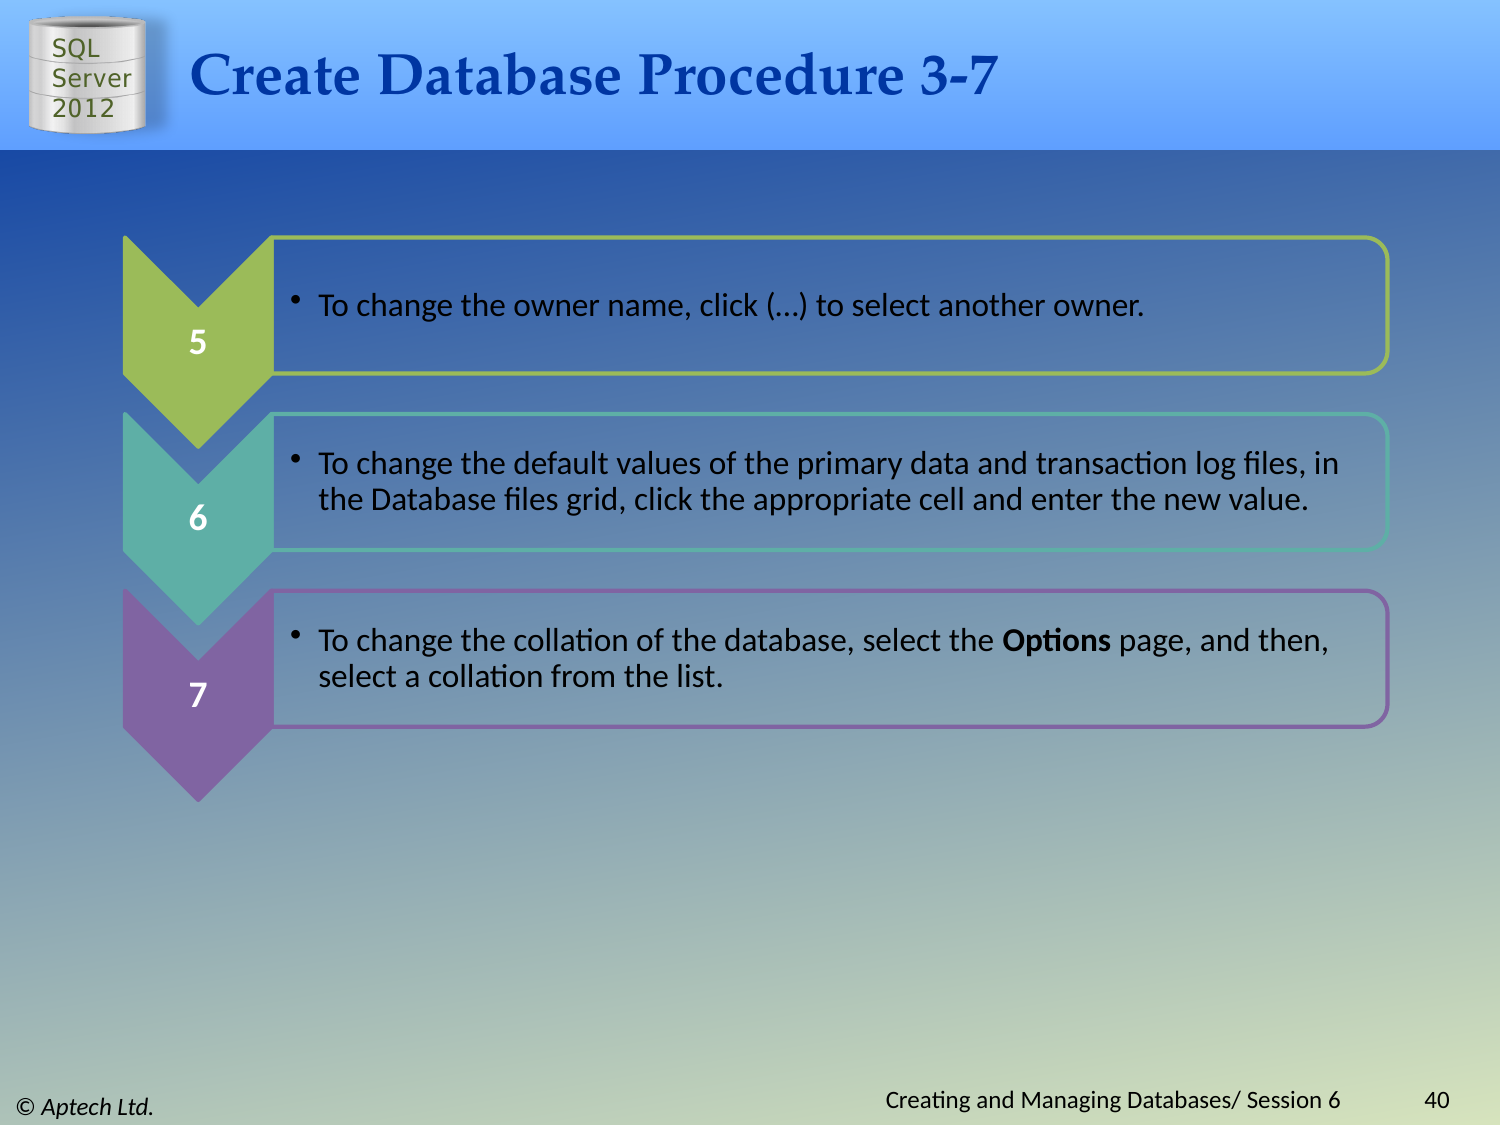

# Create Database Procedure 3-7
5
To change the owner name, click (…) to select another owner.
6
To change the default values of the primary data and transaction log files, in the Database files grid, click the appropriate cell and enter the new value.
7
To change the collation of the database, select the Options page, and then, select a collation from the list.
Creating and Managing Databases/ Session 6
40